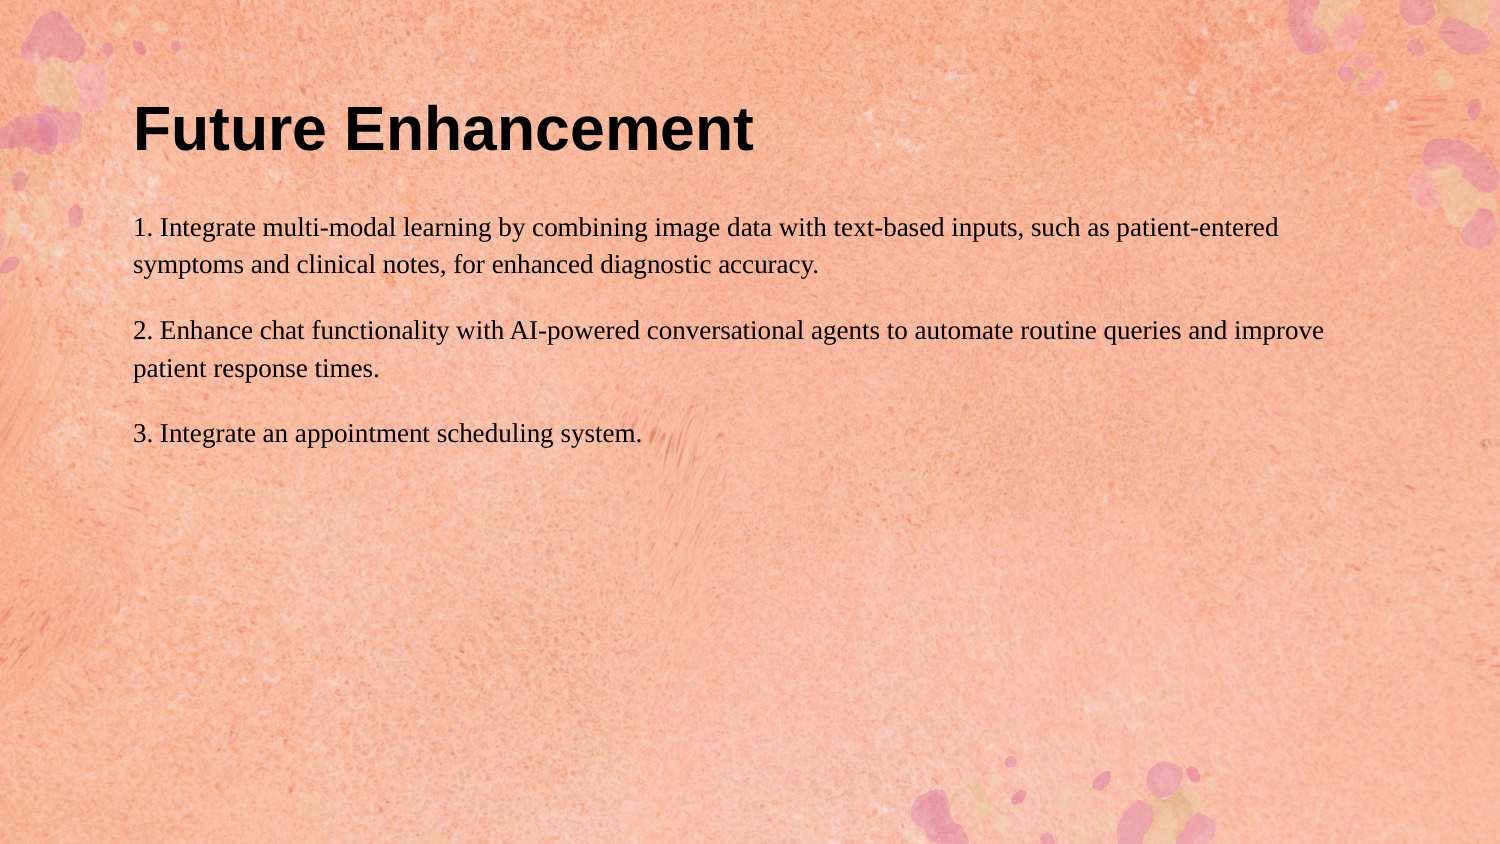

# Future Enhancement
1. Integrate multi-modal learning by combining image data with text-based inputs, such as patient-entered symptoms and clinical notes, for enhanced diagnostic accuracy.
2. Enhance chat functionality with AI-powered conversational agents to automate routine queries and improve patient response times.

3. Integrate an appointment scheduling system.